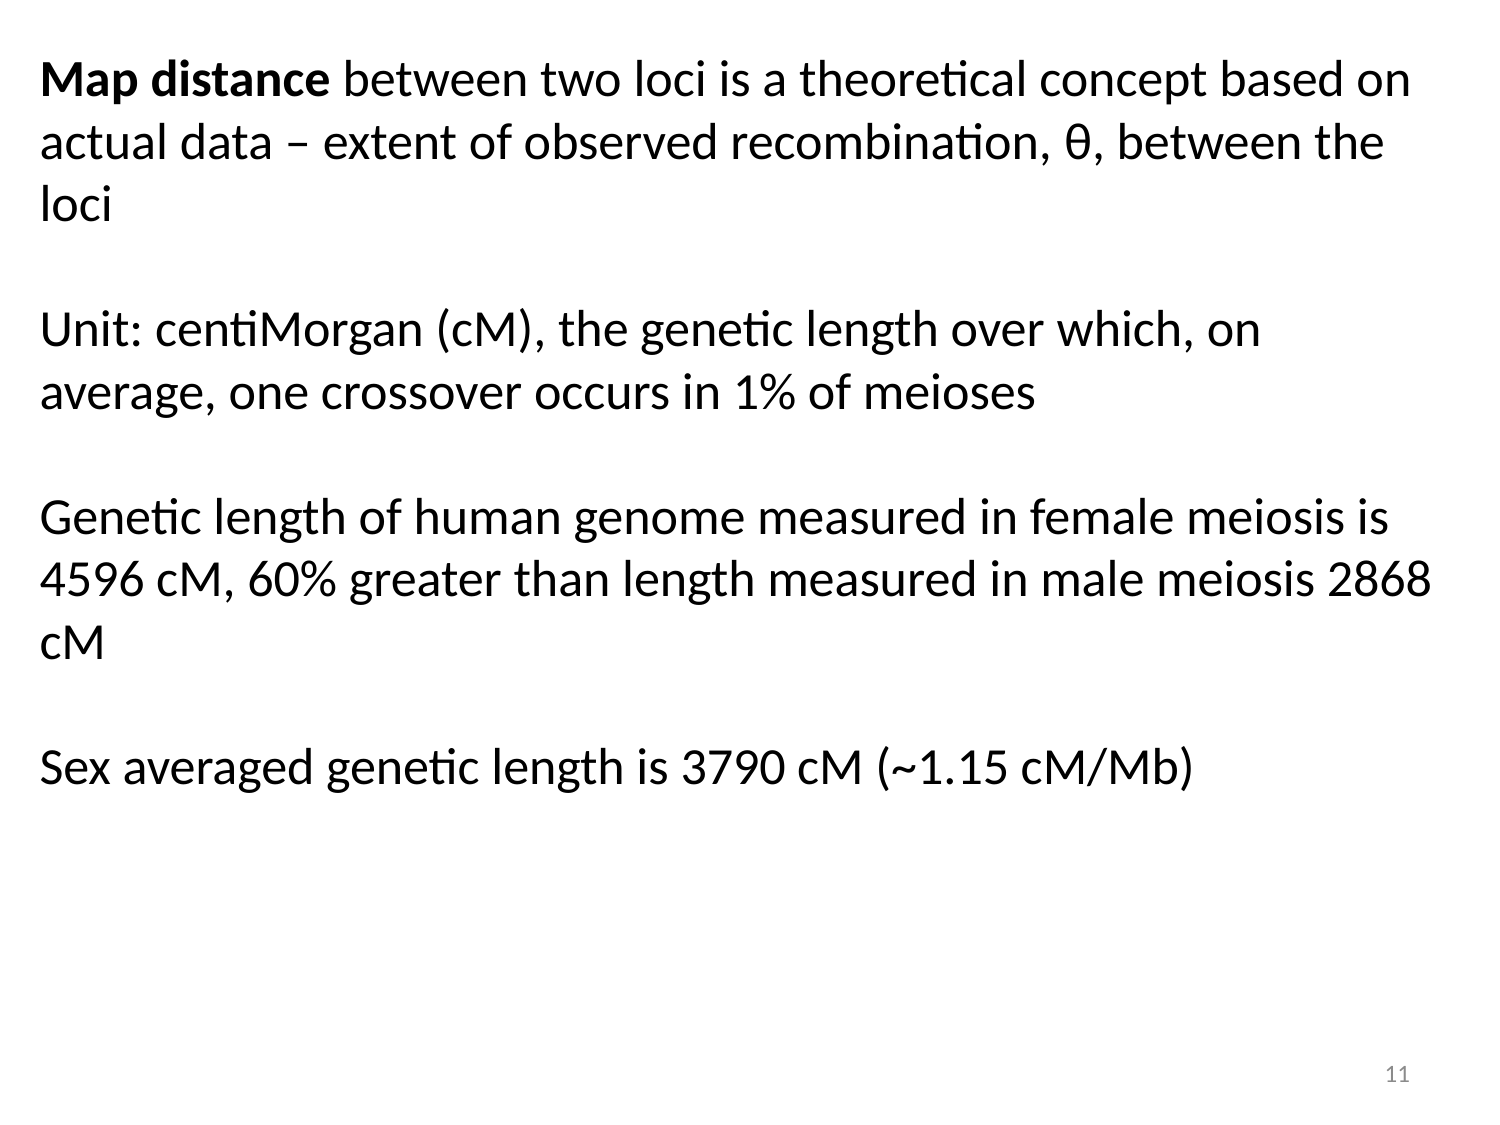

Map distance between two loci is a theoretical concept based on actual data – extent of observed recombination, θ, between the loci

Unit: centiMorgan (cM), the genetic length over which, on average, one crossover occurs in 1% of meioses

Genetic length of human genome measured in female meiosis is 4596 cM, 60% greater than length measured in male meiosis 2868 cM

Sex averaged genetic length is 3790 cM (~1.15 cM/Mb)
11